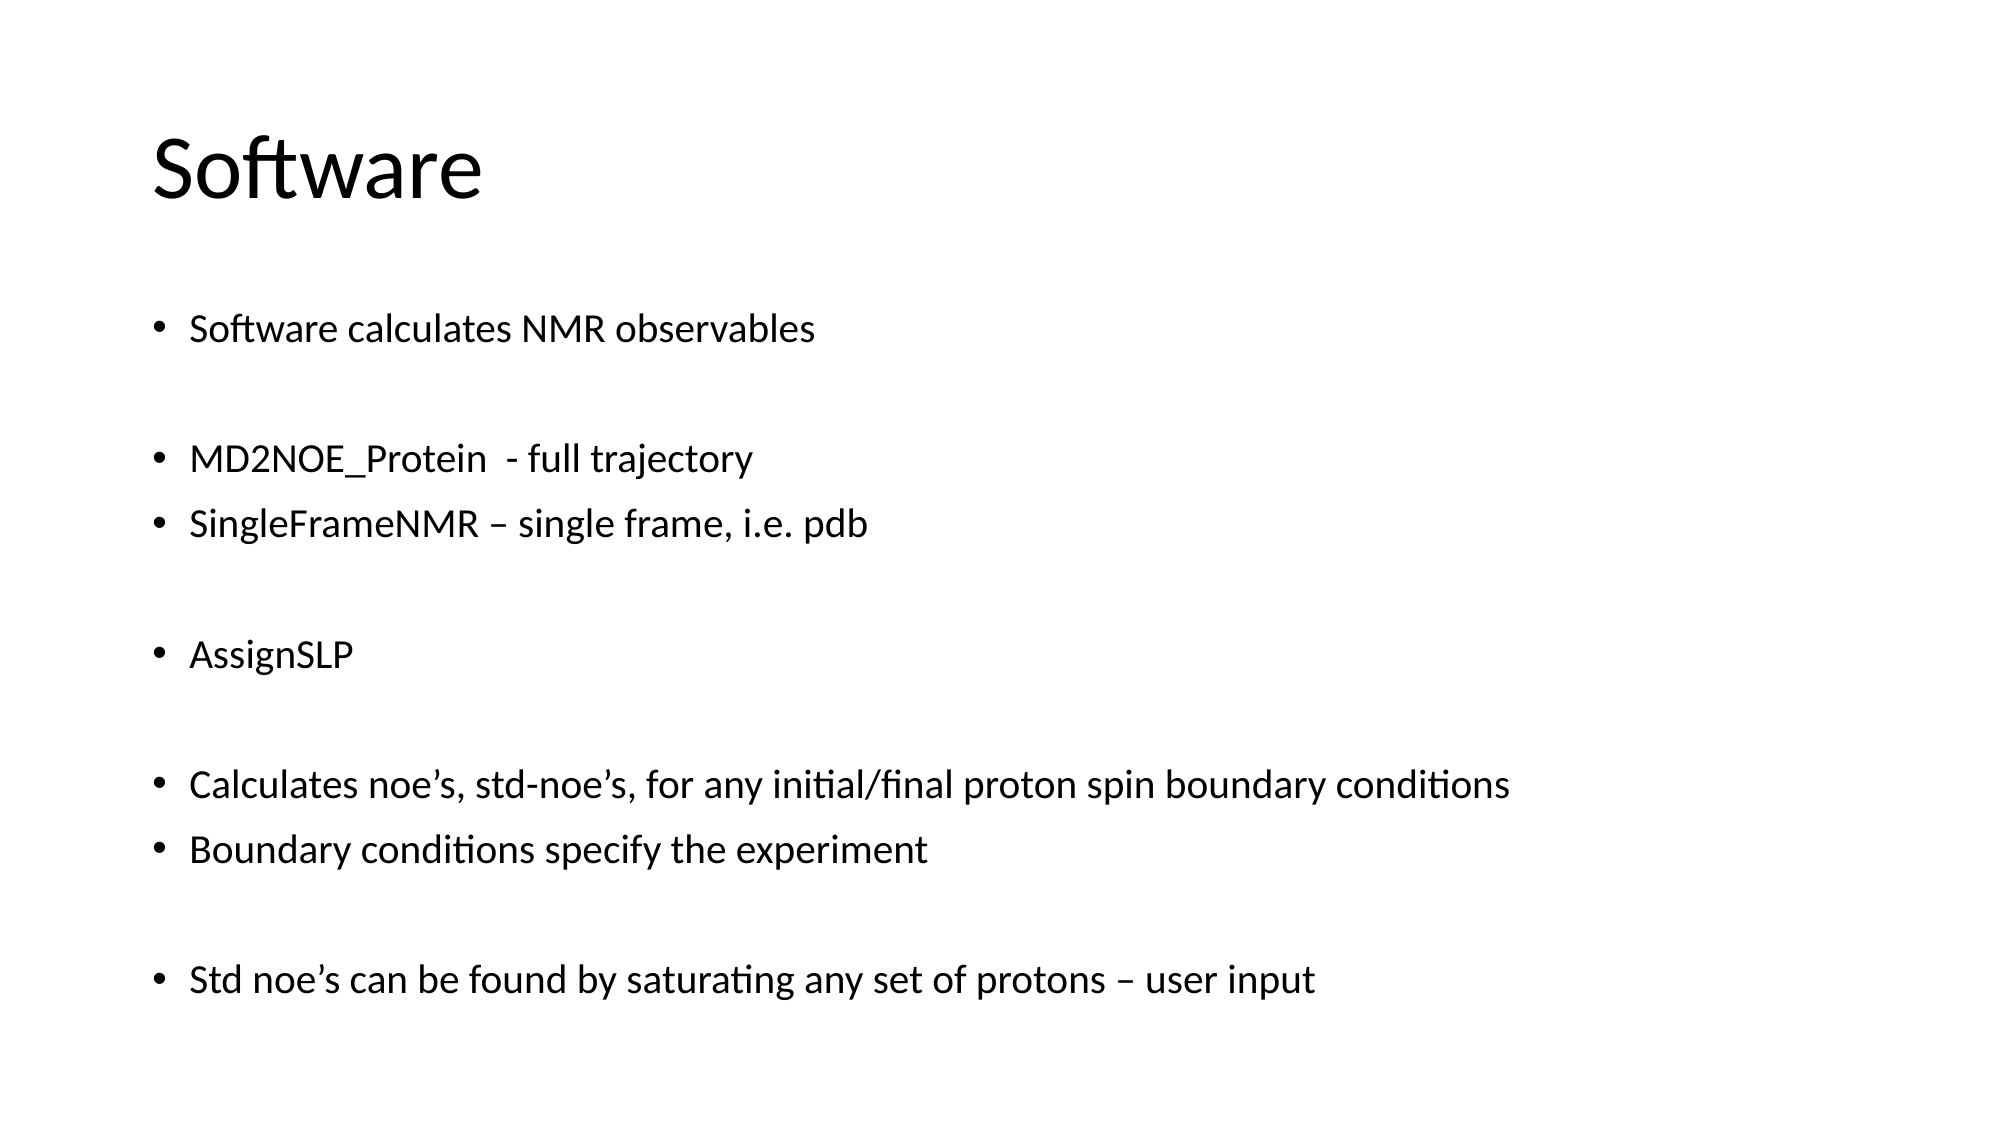

Software
Software calculates NMR observables

MD2NOE_Protein  - full trajectory
SingleFrameNMR – single frame, i.e. pdb

AssignSLP

Calculates noe’s, std-noe’s, for any initial/final proton spin boundary conditions
Boundary conditions specify the experiment

Std noe’s can be found by saturating any set of protons – user input